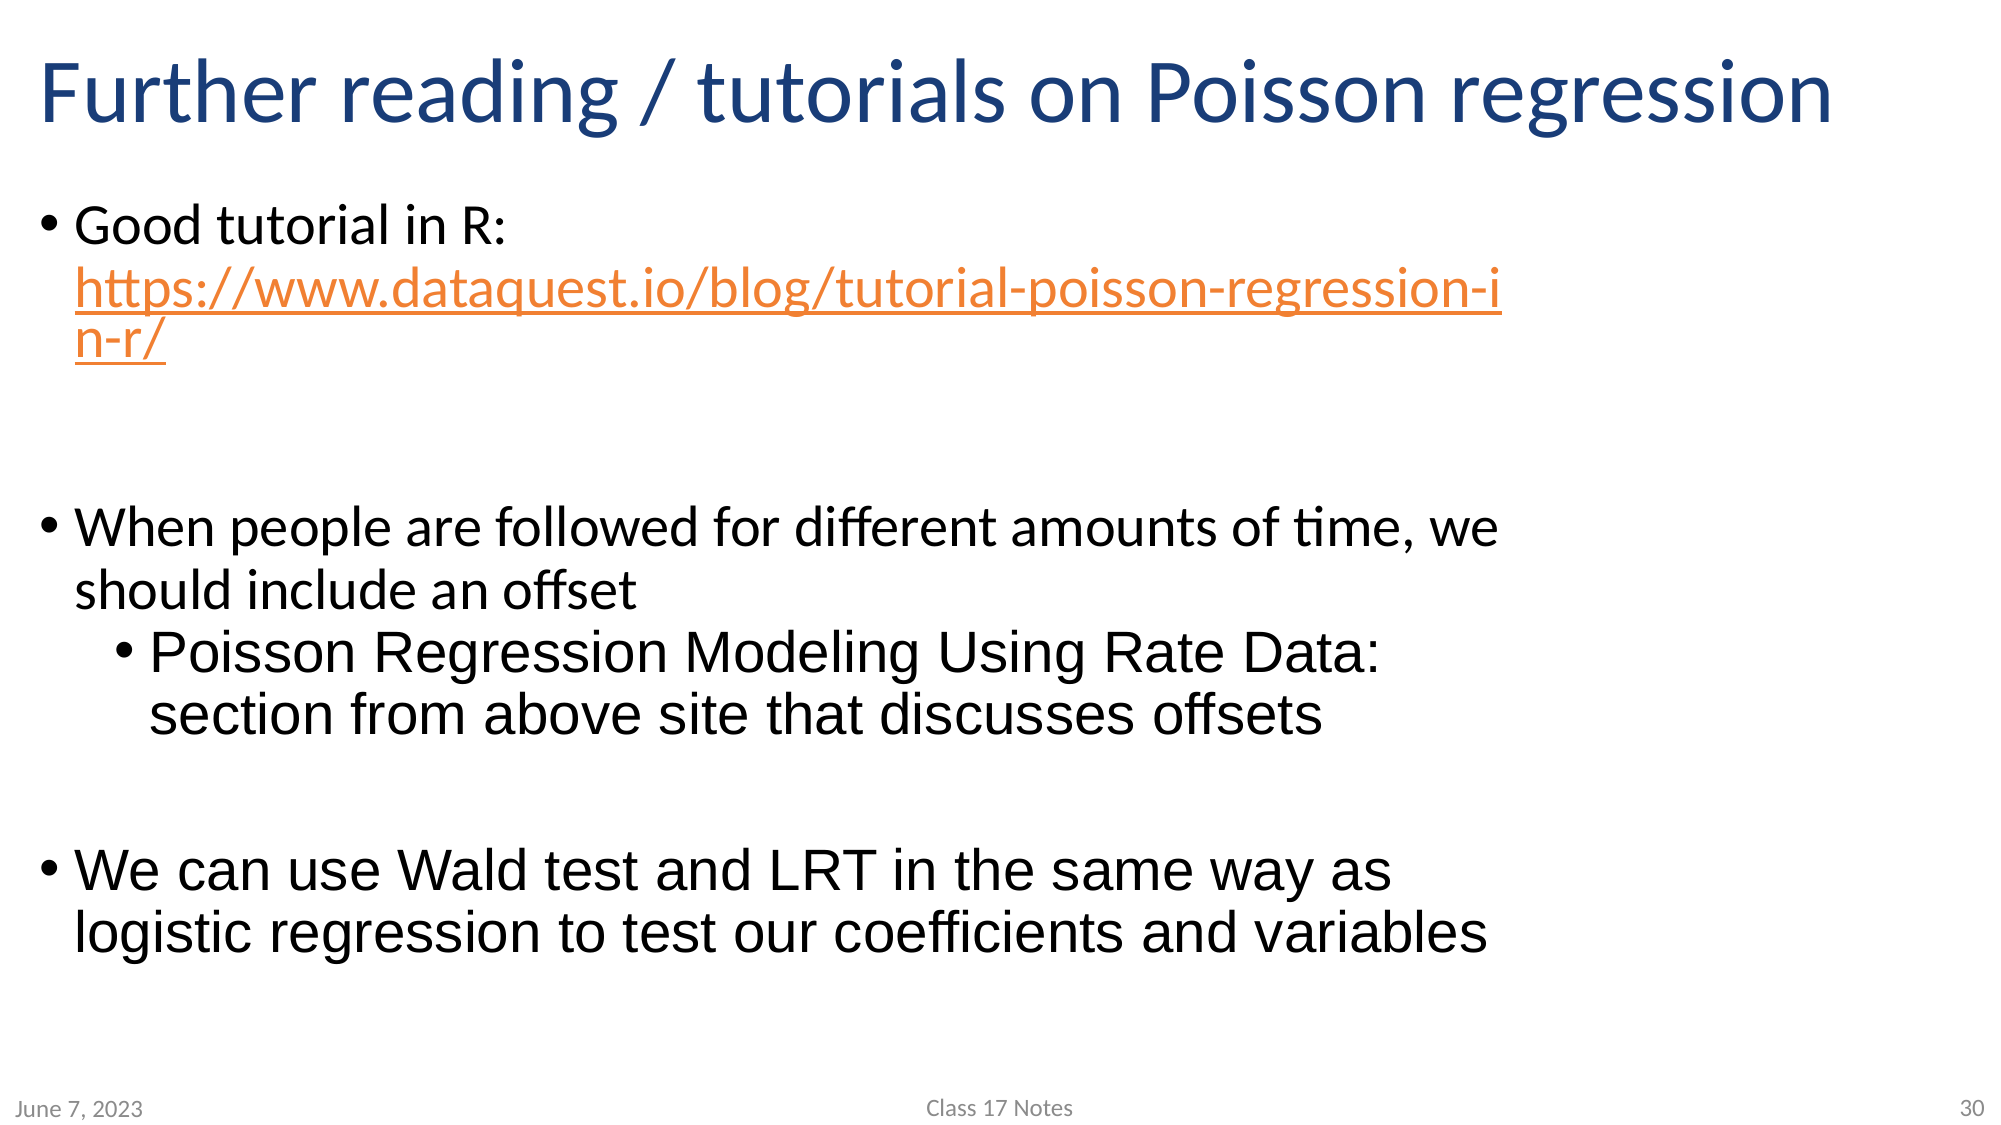

# Further reading / tutorials on Poisson regression
Good tutorial in R: https://www.dataquest.io/blog/tutorial-poisson-regression-in-r/

When people are followed for different amounts of time, we should include an offset
Poisson Regression Modeling Using Rate Data: section from above site that discusses offsets

We can use Wald test and LRT in the same way as logistic regression to test our coefficients and variables

Class 17 Notes
30
June 7, 2023